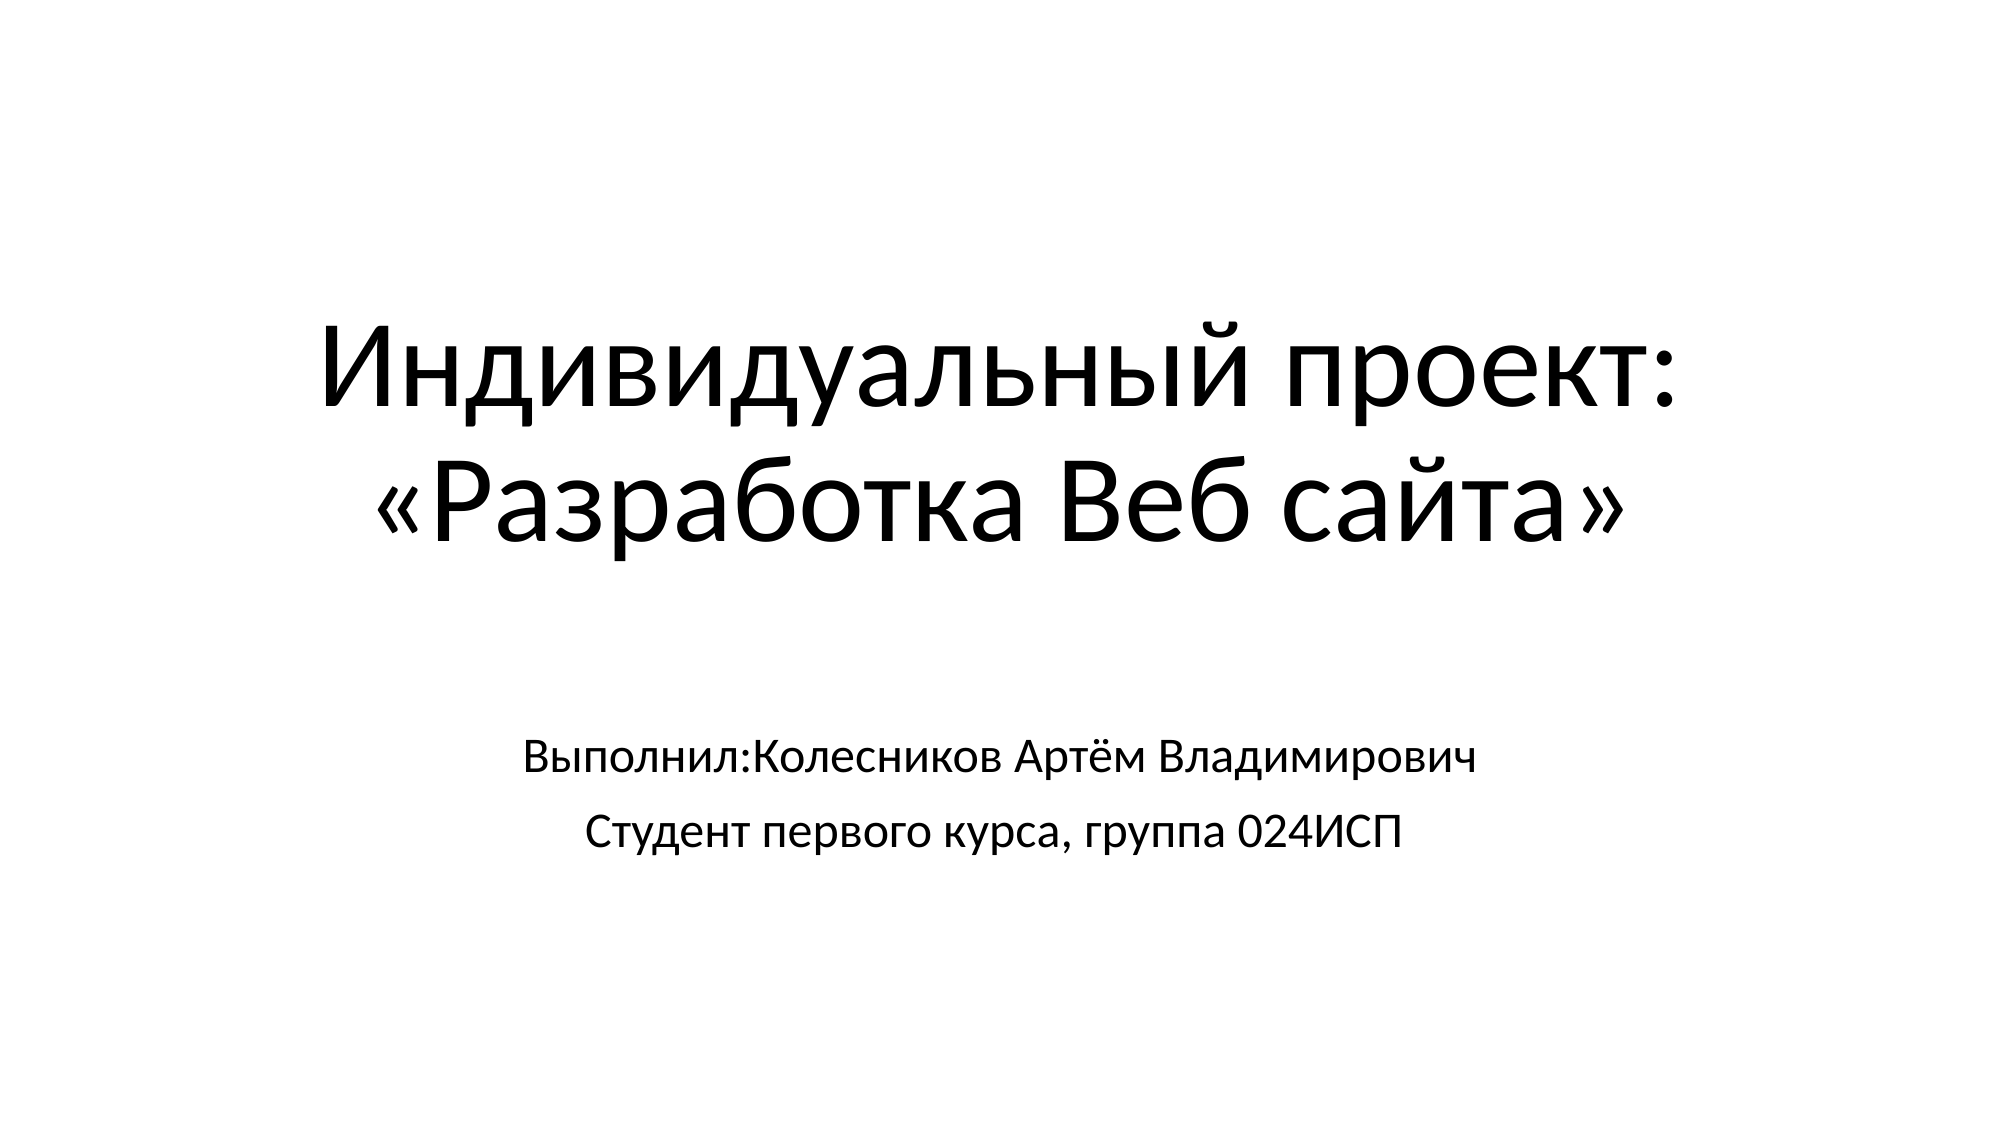

# Индивидуальный проект: «Разработка Веб сайта»
Выполнил:Колесников Артём Владимирович
Студент первого курса, группа 024ИСП